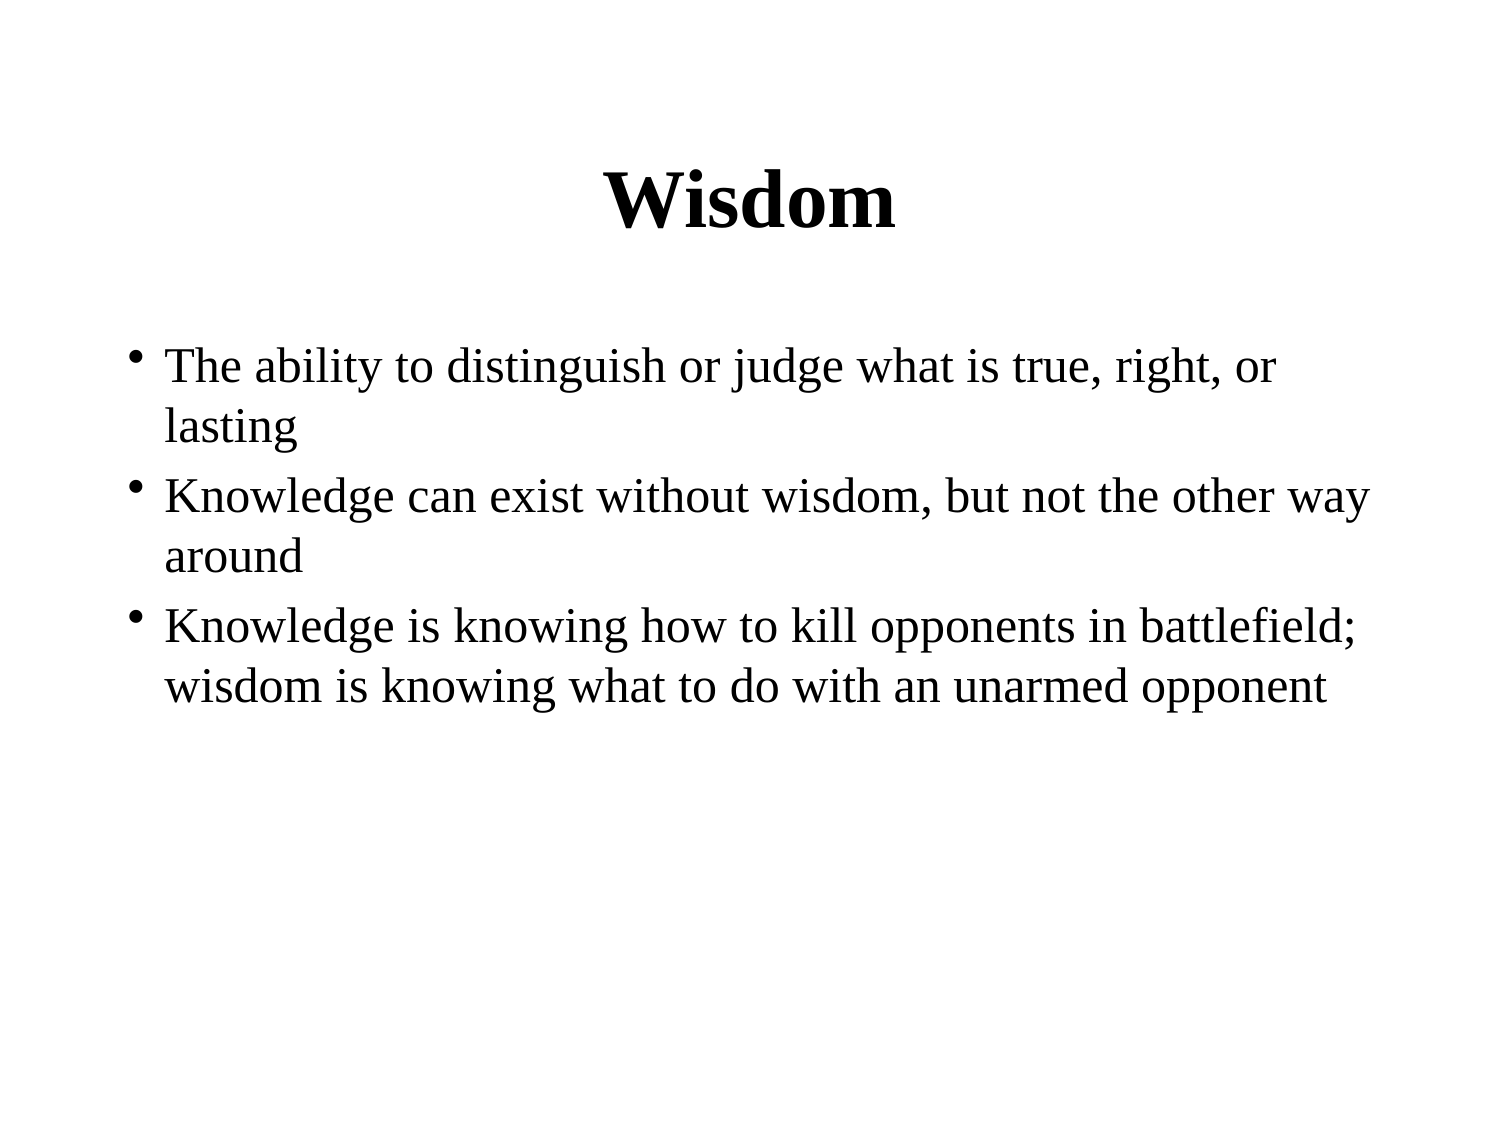

# Wisdom
The ability to distinguish or judge what is true, right, or lasting
Knowledge can exist without wisdom, but not the other way around
Knowledge is knowing how to kill opponents in battlefield; wisdom is knowing what to do with an unarmed opponent